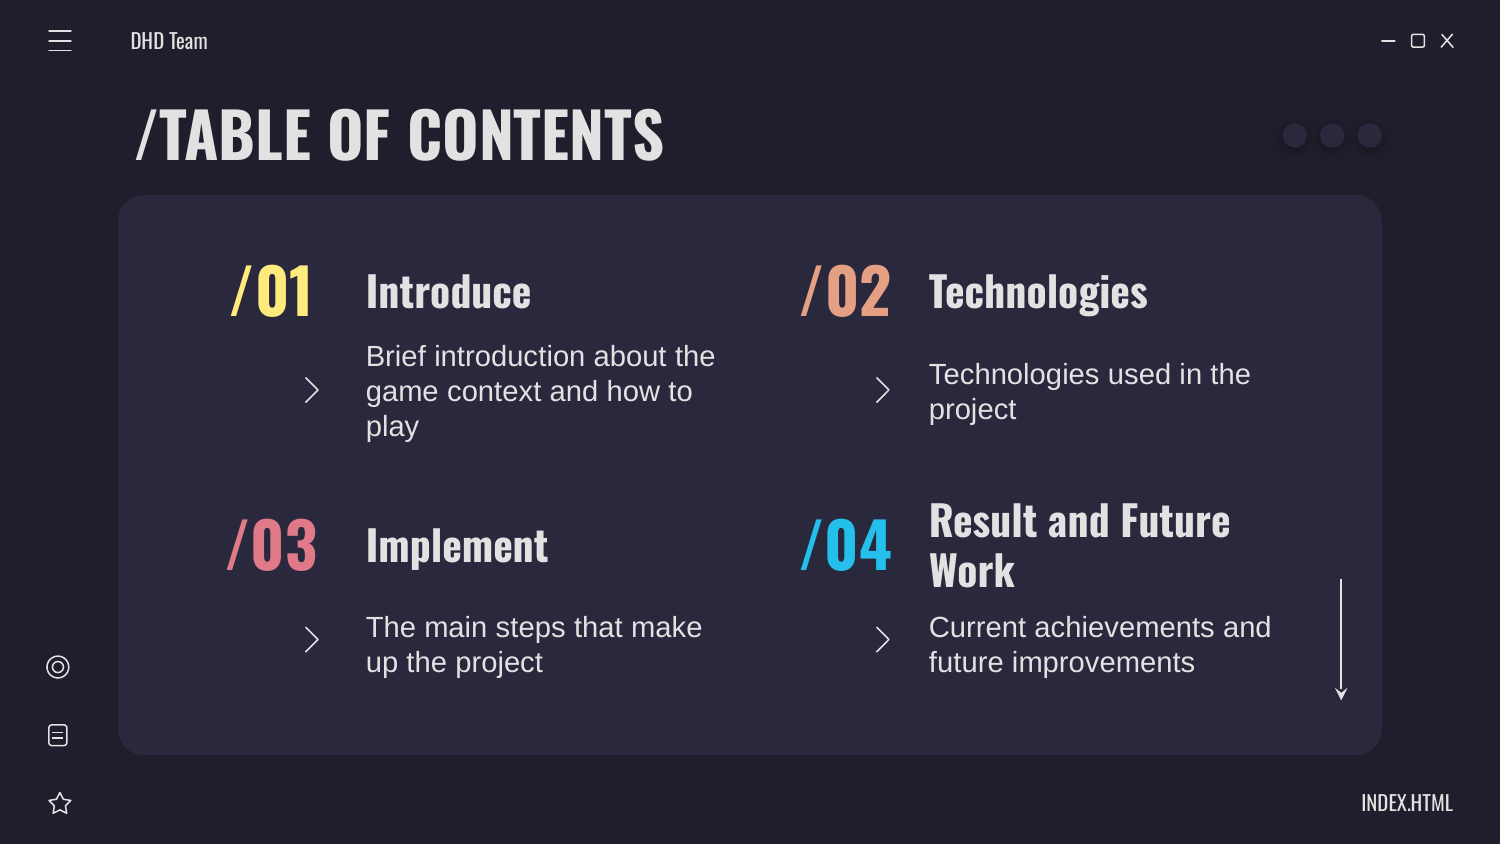

DHD Team

/TABLE OF CONTENTS

/01
/02
# Introduce
Technologies
Brief introduction about the game context and how to play
Technologies used in the project

/03
/04
Implement
Result and Future Work
The main steps that make up the project
Current achievements and future improvements

INDEX.HTML